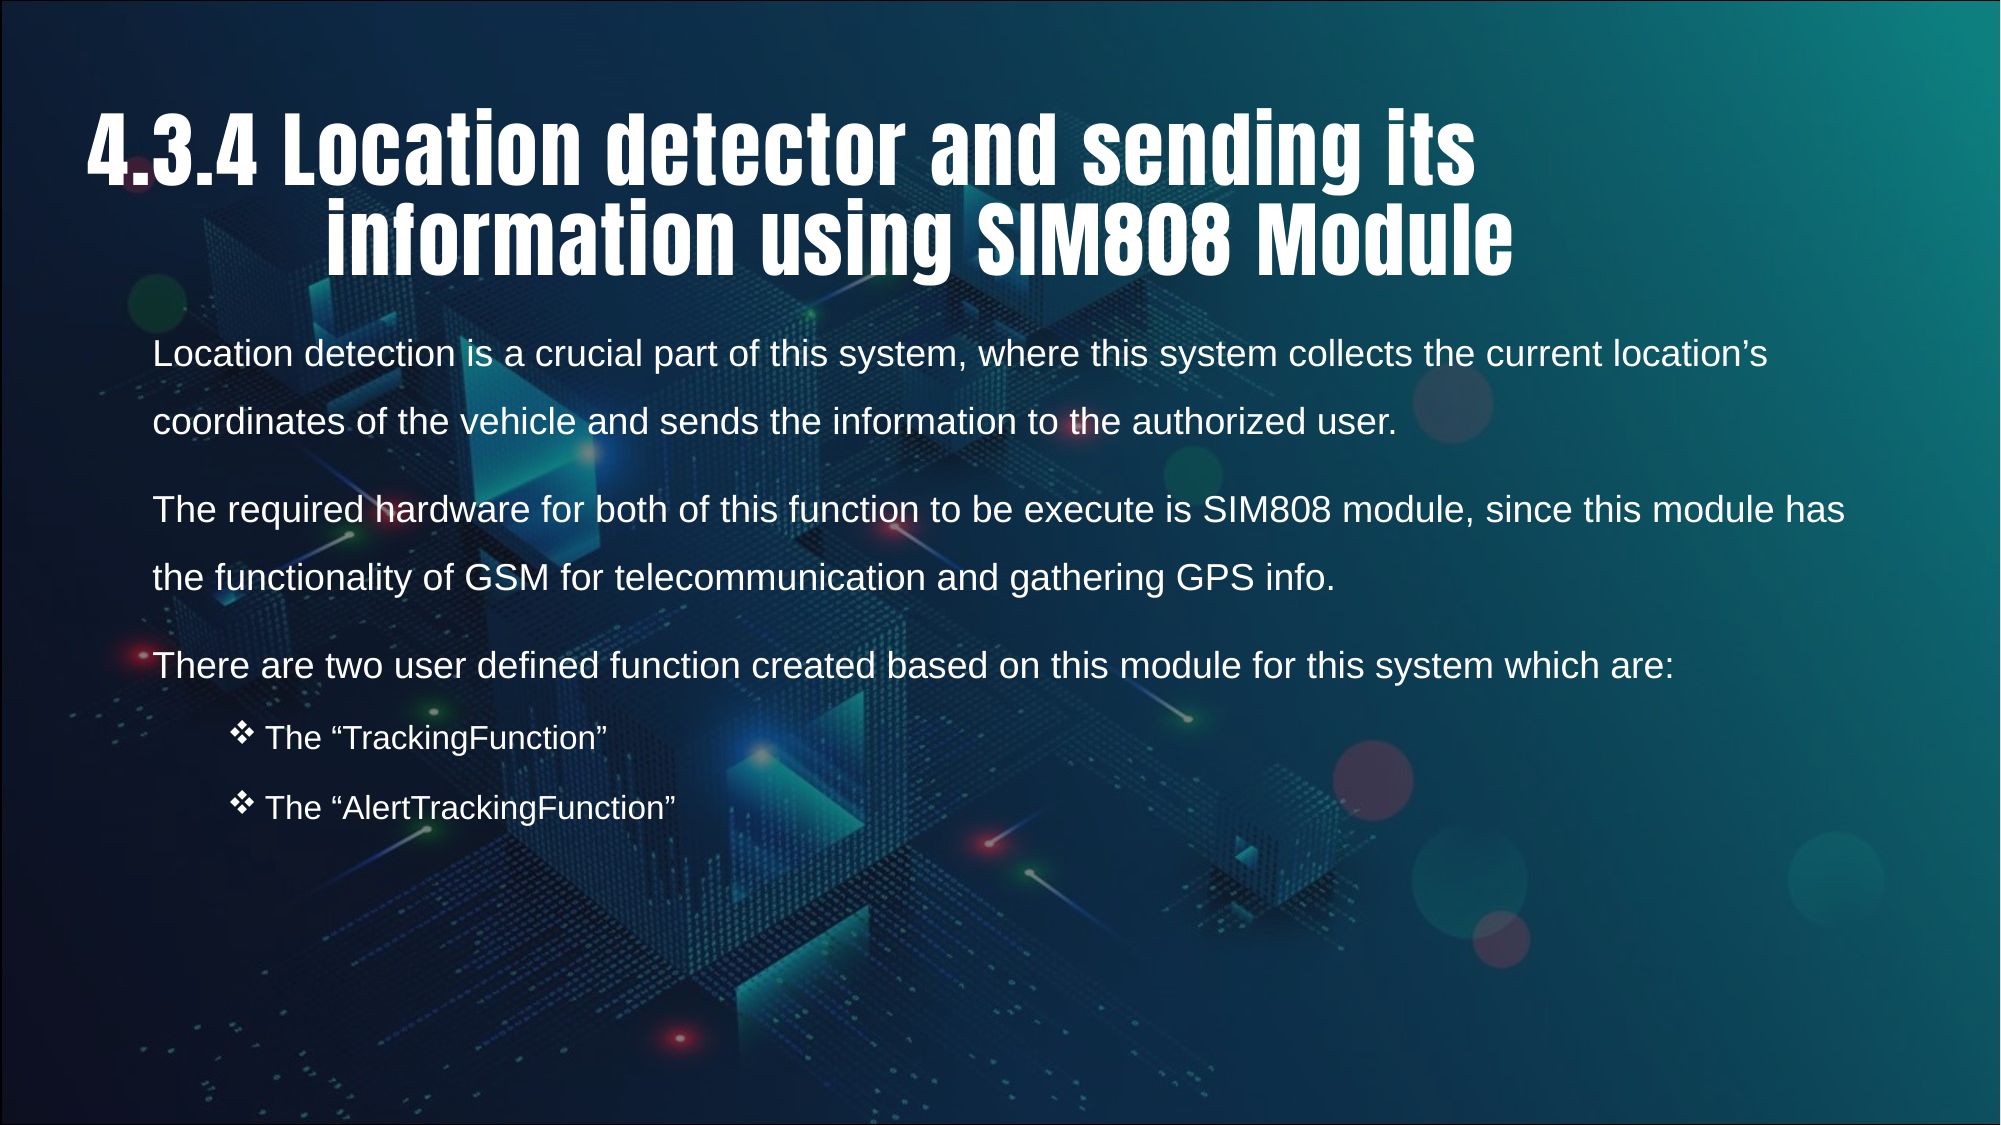

# 4.3.4 Location detector and sending its information using SIM808 Module
Location detection is a crucial part of this system, where this system collects the current location’s coordinates of the vehicle and sends the information to the authorized user.
The required hardware for both of this function to be execute is SIM808 module, since this module has the functionality of GSM for telecommunication and gathering GPS info.
There are two user defined function created based on this module for this system which are:
The “TrackingFunction”
The “AlertTrackingFunction”